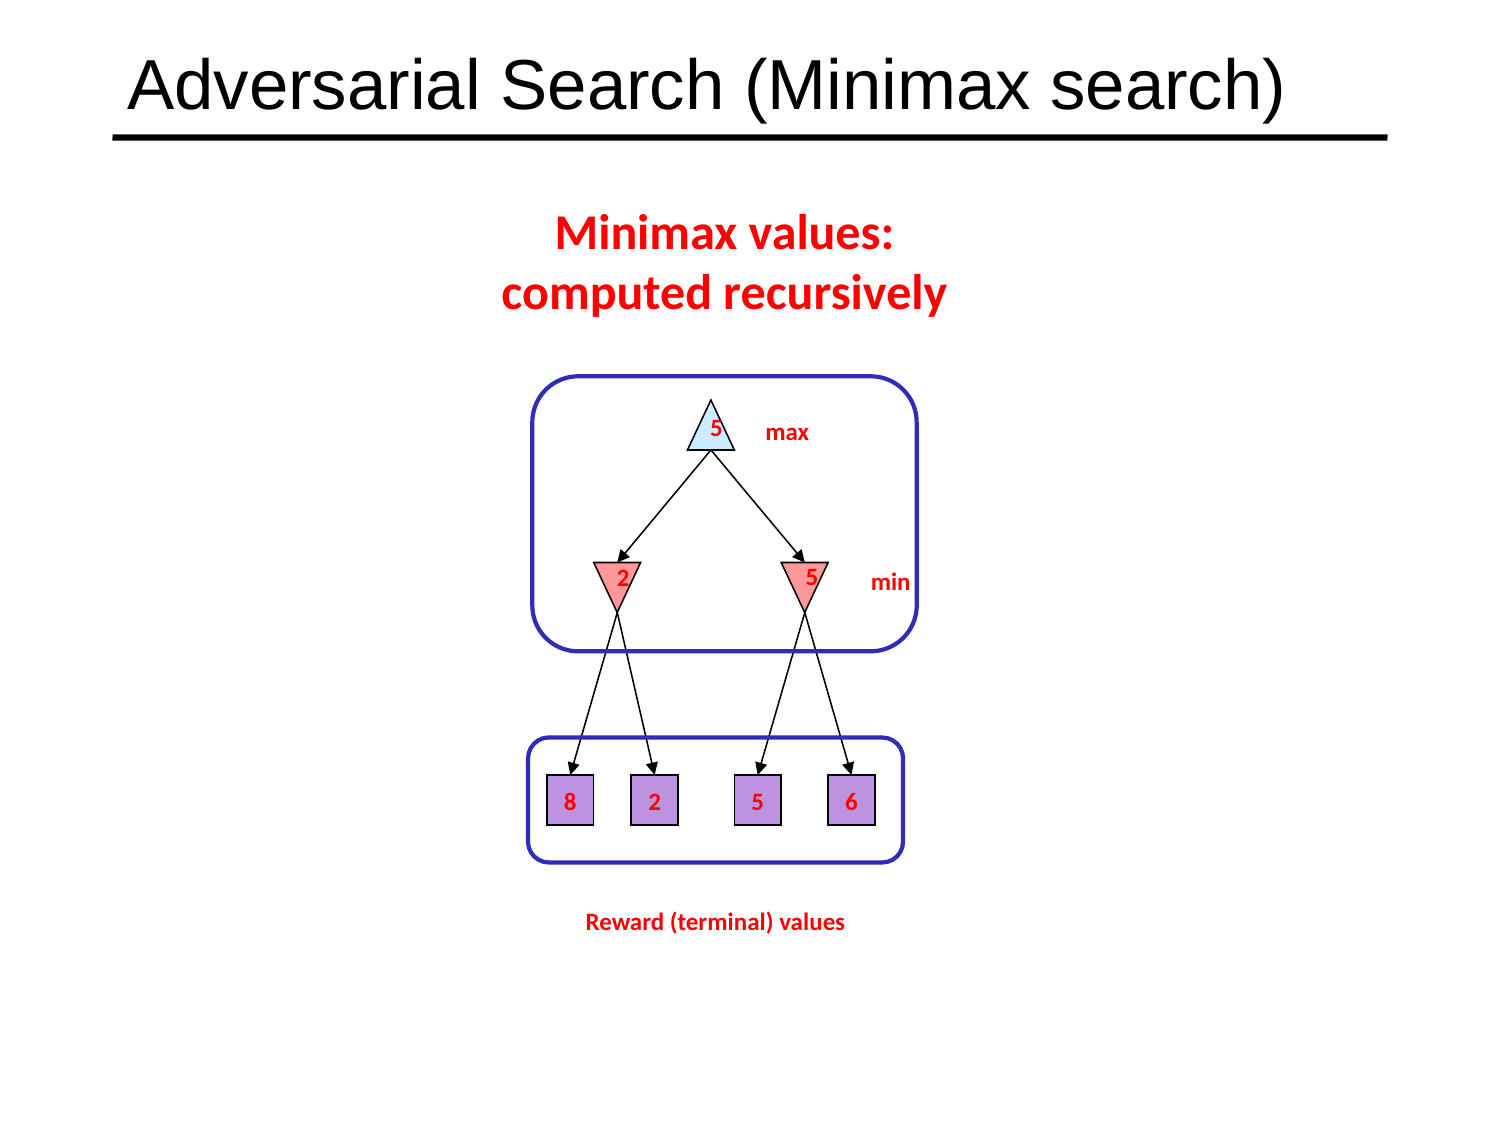

# Adversarial Search (Minimax search)
Minimax values:
computed recursively

5
max
5
2
min

Reward (terminal) values
8
2
5
6